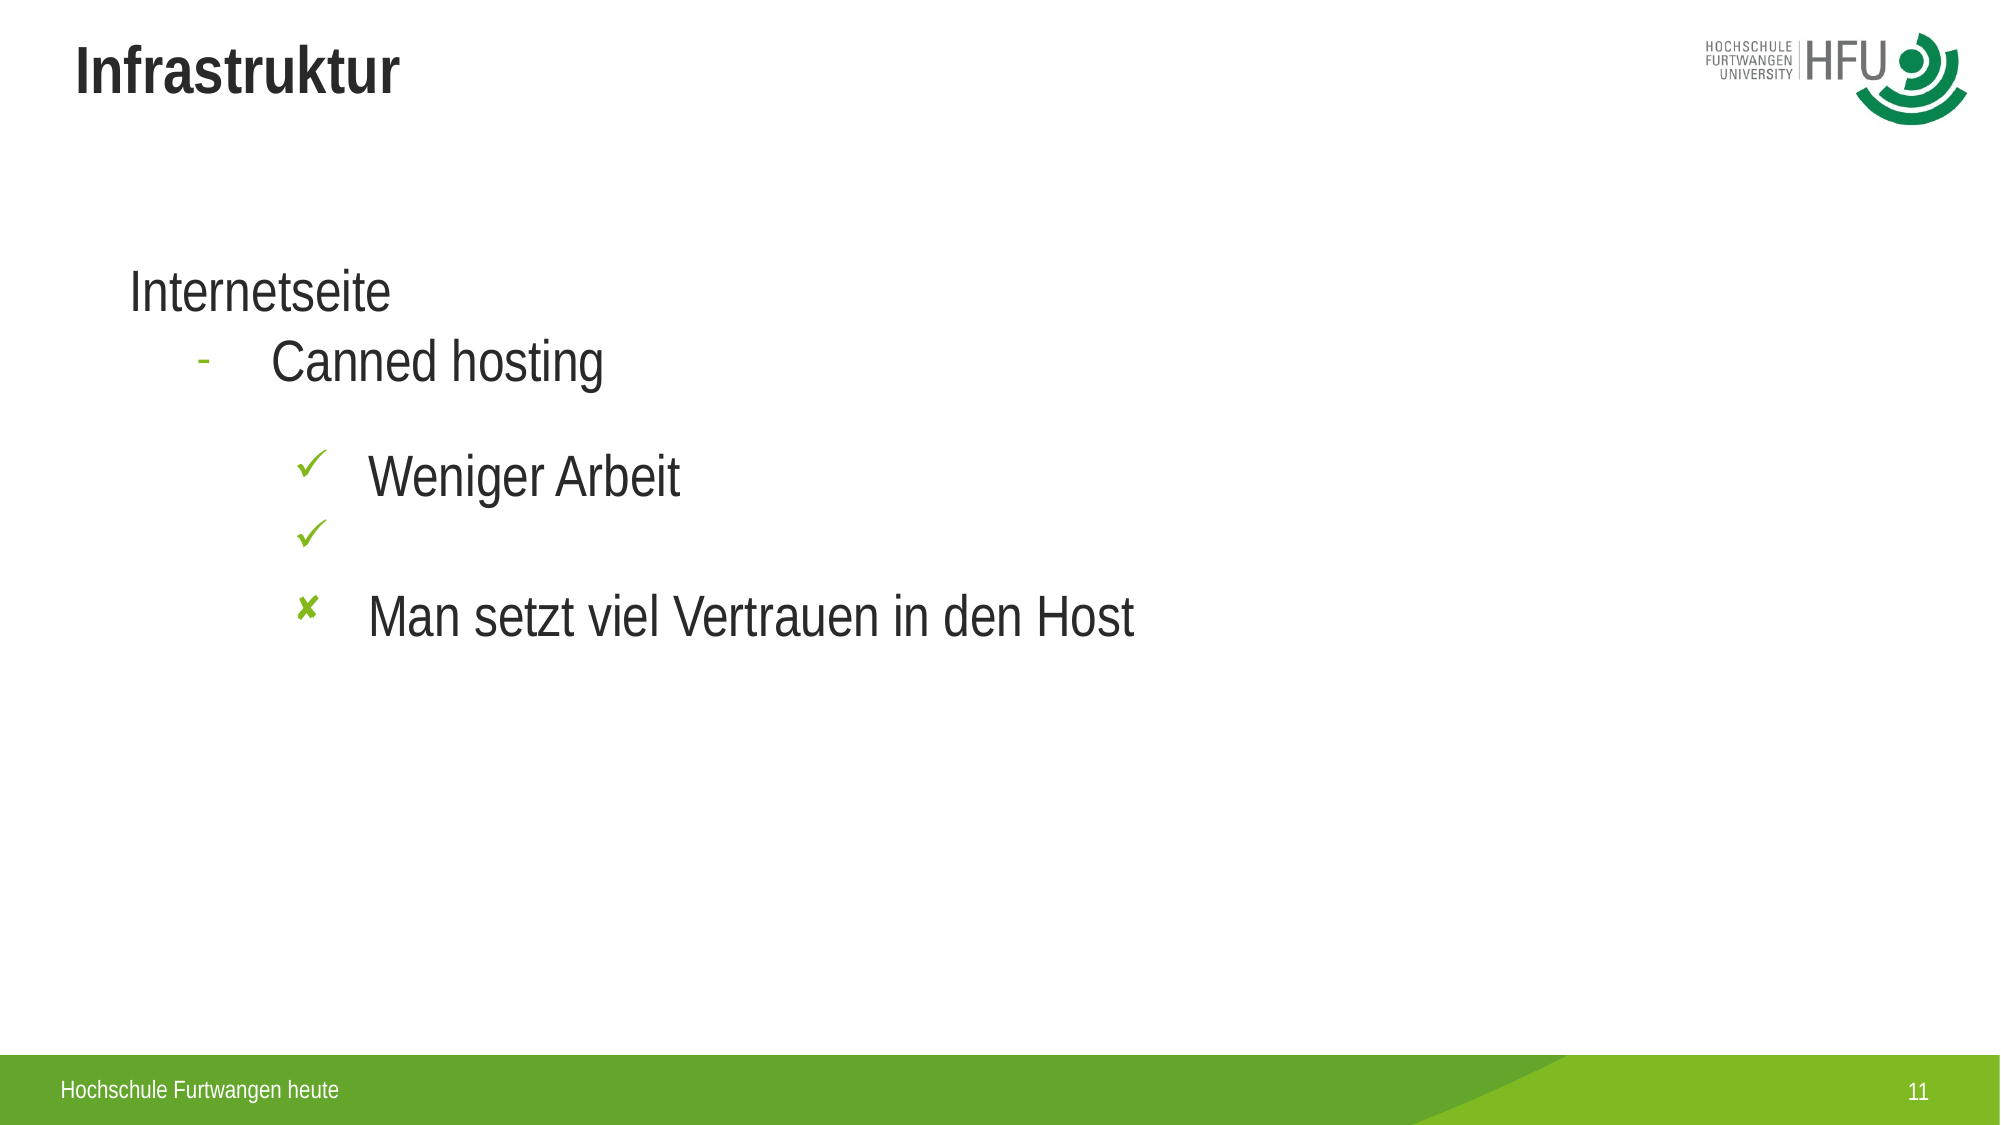

Infrastruktur

Internetseite
Canned hosting

Weniger Arbeit

Man setzt viel Vertrauen in den Host
11
Hochschule Furtwangen heute